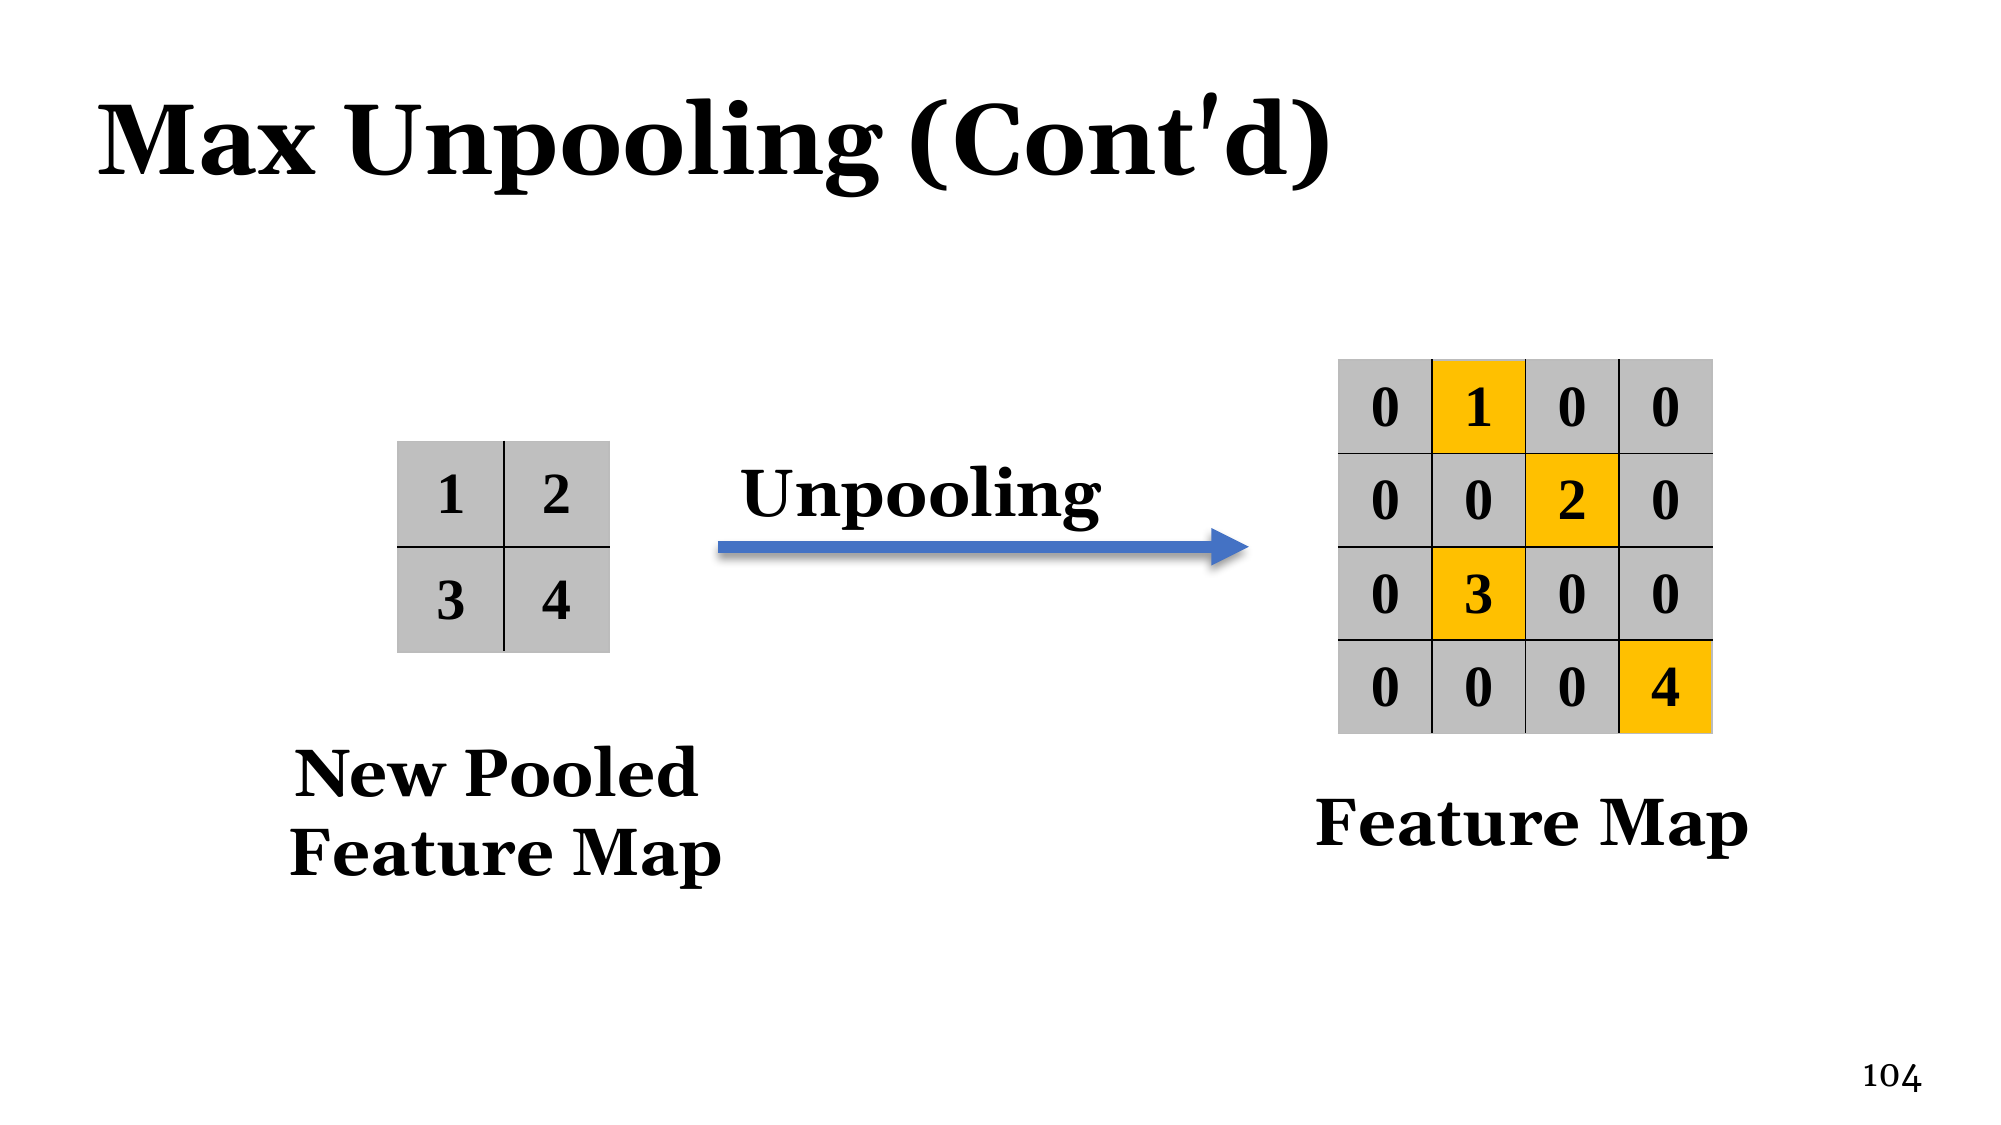

# Max Unpooling (Cont'd)

| 0 | 1 | 0 | 0 |
| --- | --- | --- | --- |
| 0 | 0 | 2 | 0 |
| 0 | 3 | 0 | 0 |
| 0 | 0 | 0 | 4 |
| 1 | 2 |
| --- | --- |
| 3 | 4 |
Unpooling
New Pooled
Feature Map
Feature Map
104